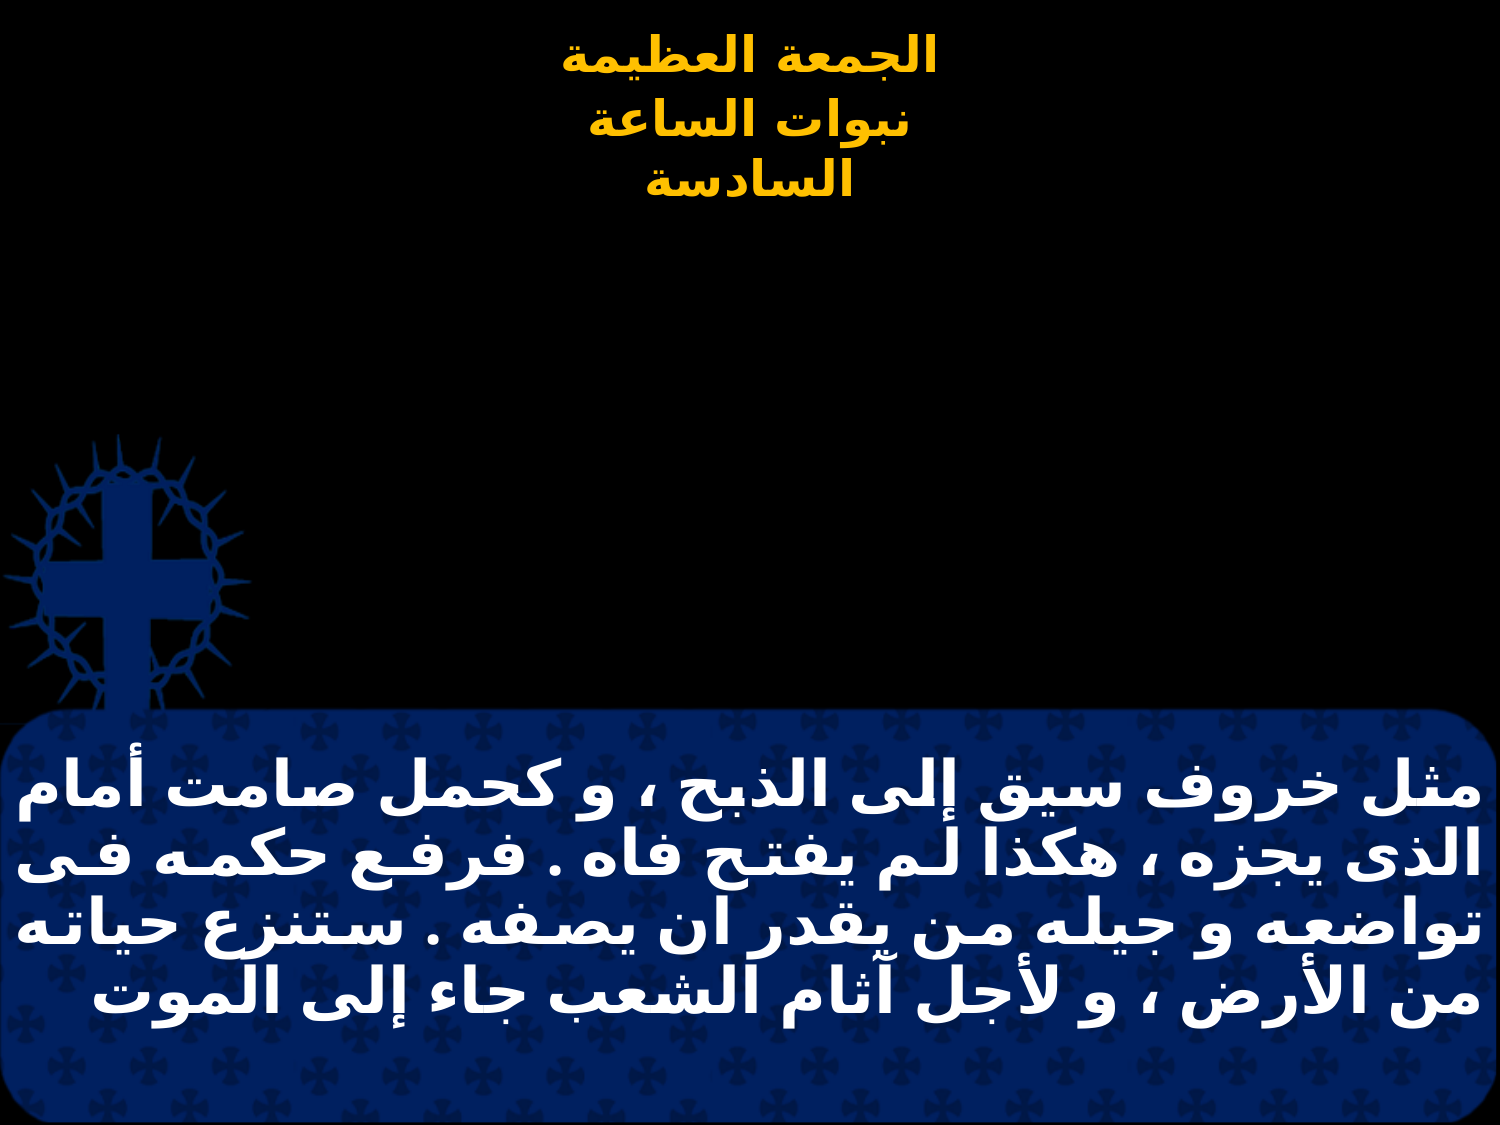

# مثل خروف سيق إلى الذبح ، و كحمل صامت أمام الذى يجزه ، هكذا لم يفتح فاه . فرفع حكمه فى تواضعه و جيله من يقدر ان يصفه . ستنزع حياته من الأرض ، و لأجل آثام الشعب جاء إلى الموت